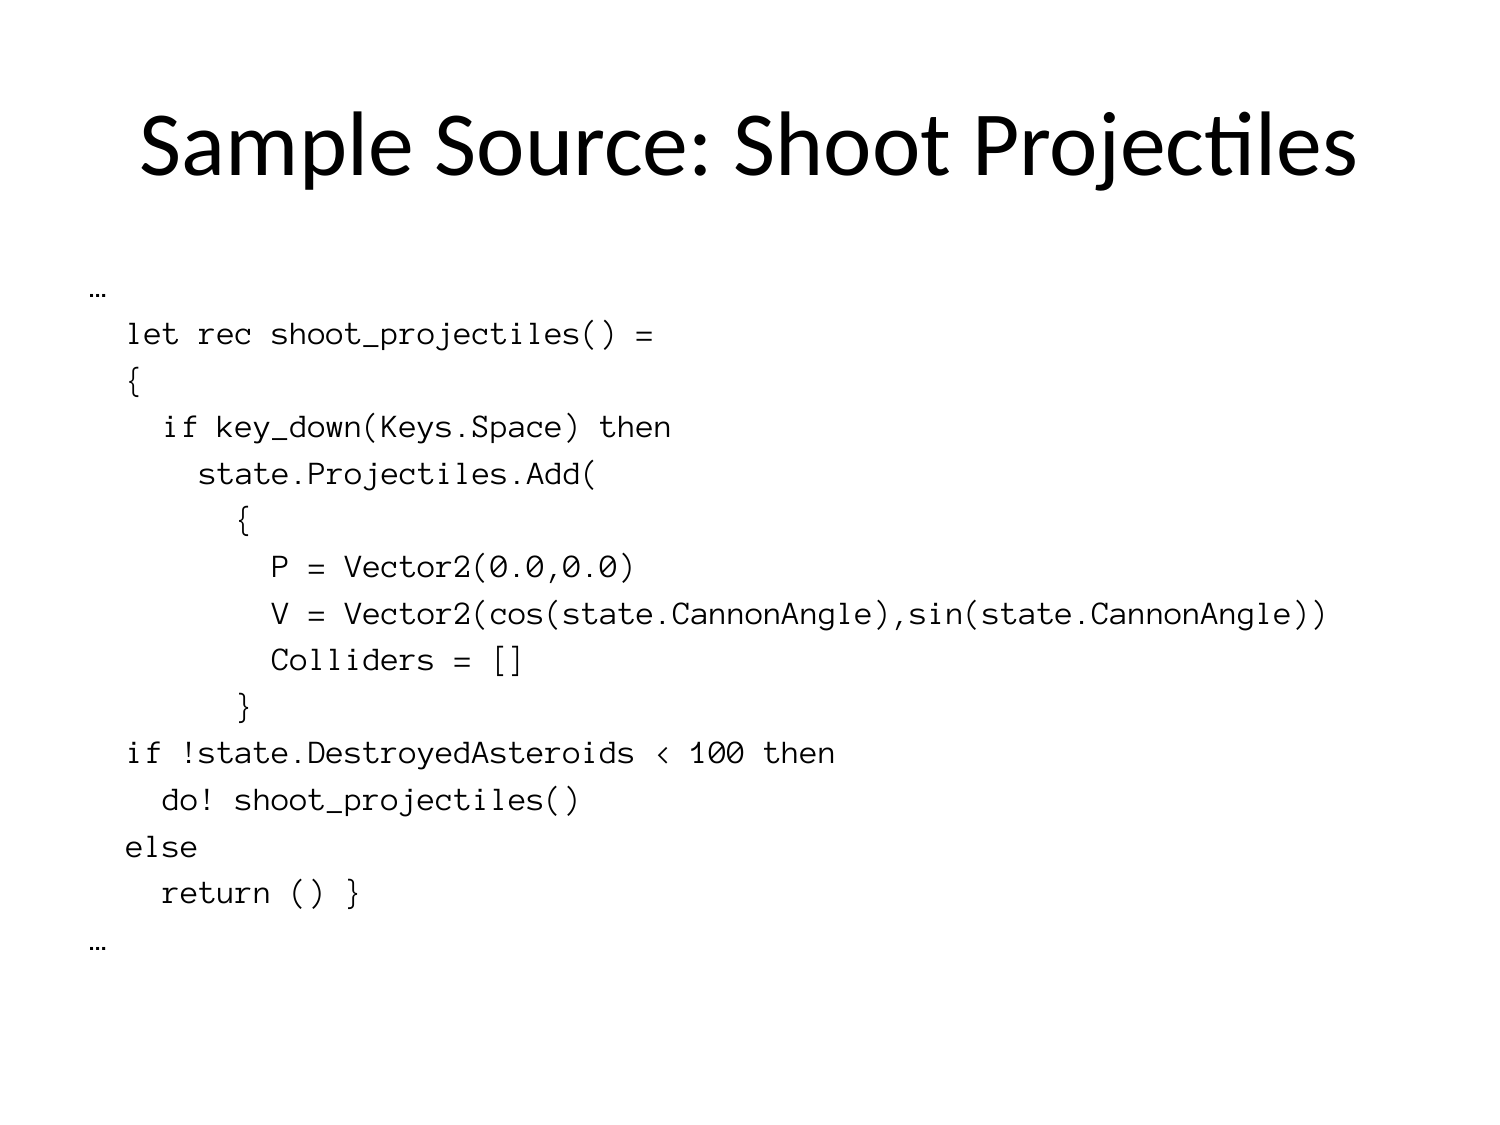

# Sample Source: Shoot Projectiles
…
  let rec shoot_projectiles() =
  {
    if key_down(Keys.Space) then
      state.Projectiles.Add(
        {
          P = Vector2(0.0,0.0)
          V = Vector2(cos(state.CannonAngle),sin(state.CannonAngle))
          Colliders = []
        }
  if !state.DestroyedAsteroids < 100 then
    do! shoot_projectiles()
  else
    return () }
…